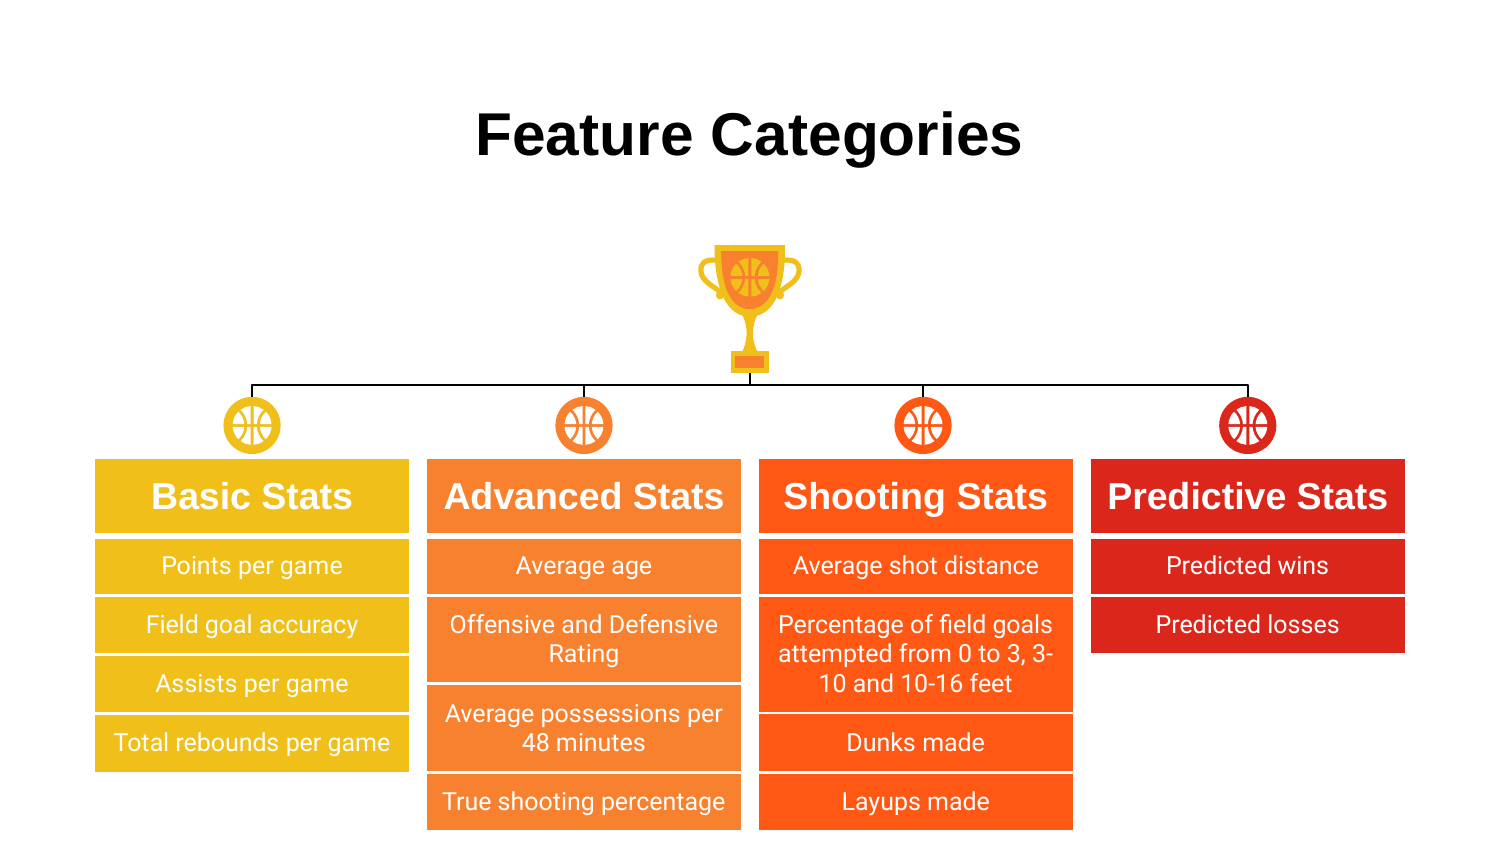

# Feature Categories

| Basic Stats |
| --- |
| Points per game |
| Field goal accuracy |
| Assists per game |
| Total rebounds per game |
| Advanced Stats |
| --- |
| Average age |
| Offensive and Defensive Rating |
| Average possessions per 48 minutes |
| True shooting percentage |
| Shooting Stats |
| --- |
| Average shot distance |
| Percentage of field goals attempted from 0 to 3, 3-10 and 10-16 feet |
| Dunks made |
| Layups made |
| Predictive Stats |
| --- |
| Predicted wins |
| Predicted losses |
| Jupiter is a gas giant |
| Mercury is the smallest |